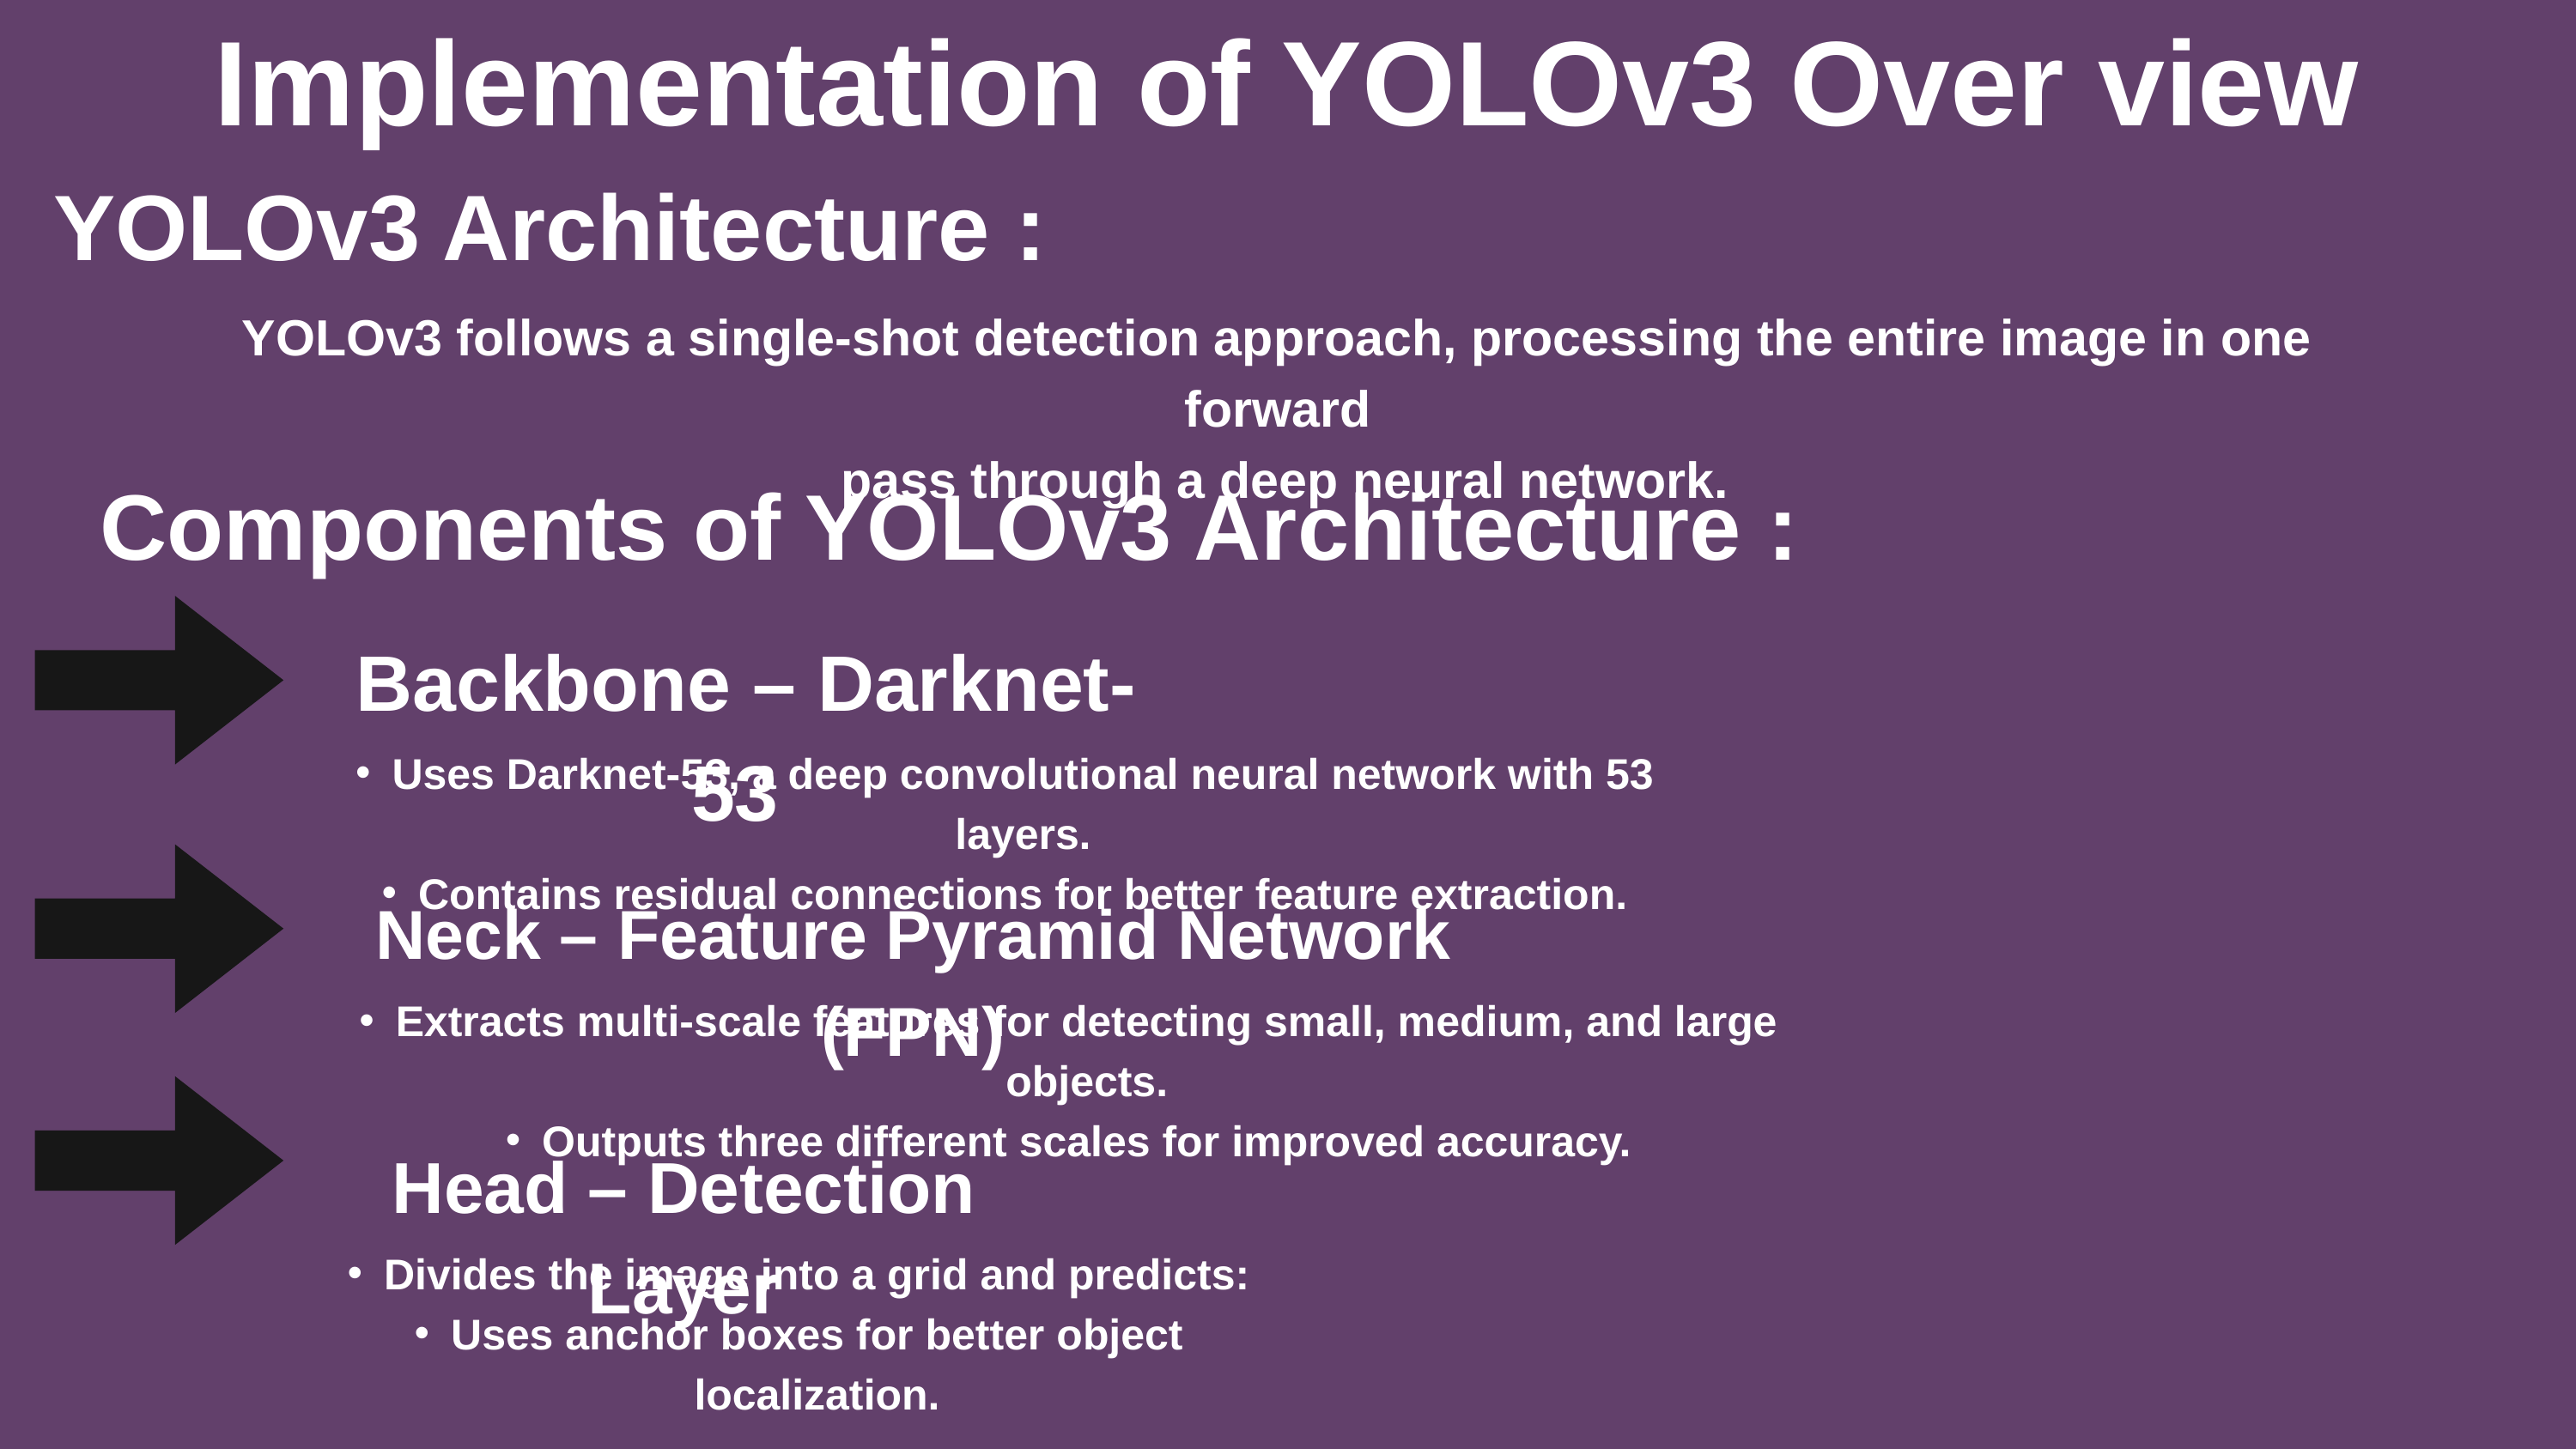

Implementation of YOLOv3 Over view
YOLOv3 Architecture :
YOLOv3 follows a single-shot detection approach, processing the entire image in one forward
 pass through a deep neural network.
Components of YOLOv3 Architecture :

 Backbone – Darknet-53
Uses Darknet-53, a deep convolutional neural network with 53 layers.
Contains residual connections for better feature extraction.

Neck – Feature Pyramid Network (FPN)
Extracts multi-scale features for detecting small, medium, and large objects.
Outputs three different scales for improved accuracy.

Head – Detection Layer
Divides the image into a grid and predicts:
Uses anchor boxes for better object localization.